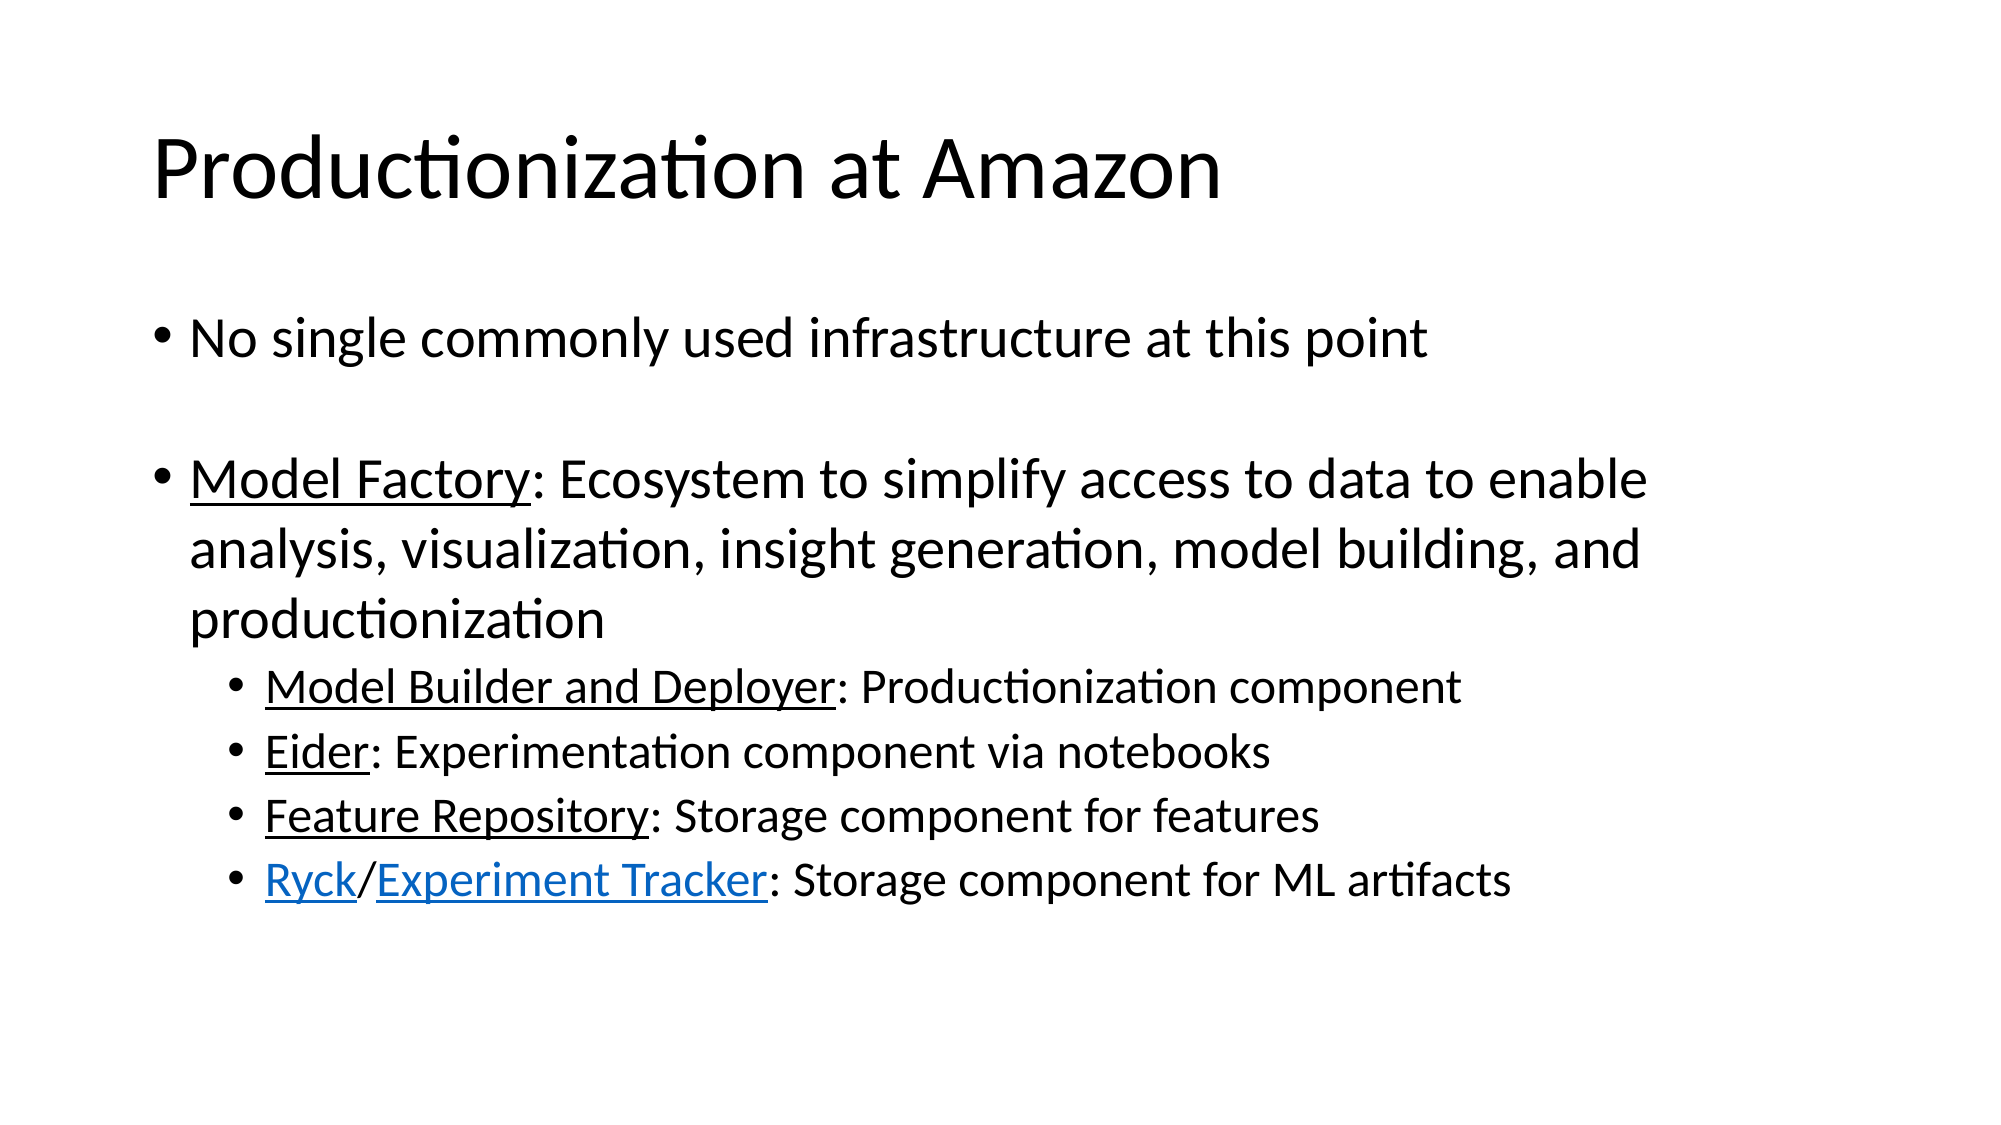

# Productionization at Amazon
No single commonly used infrastructure at this point
Model Factory: Ecosystem to simplify access to data to enable analysis, visualization, insight generation, model building, and productionization
Model Builder and Deployer: Productionization component
Eider: Experimentation component via notebooks
Feature Repository: Storage component for features
Ryck/Experiment Tracker: Storage component for ML artifacts